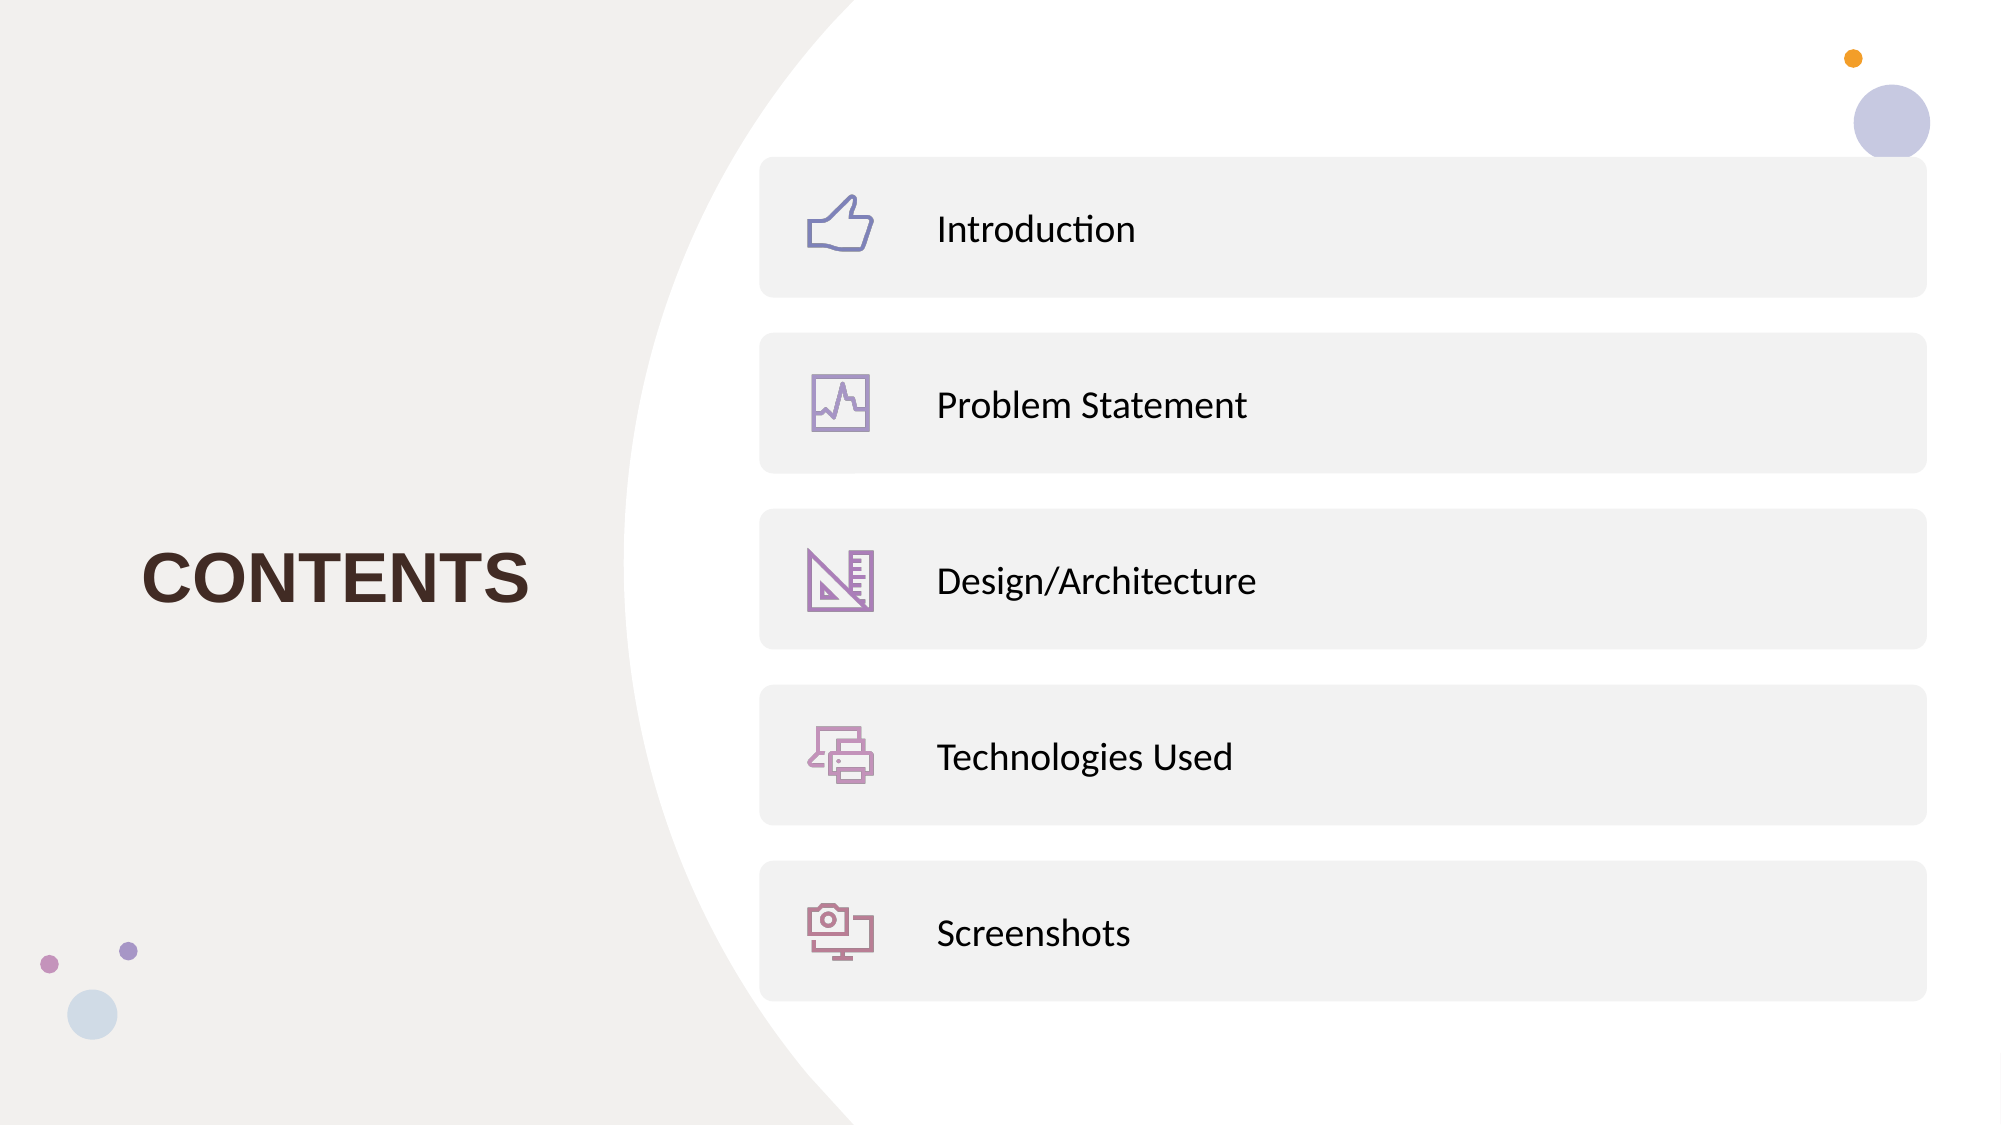

# CONTENTS
Introduction
Problem Statement
Design/Architecture
Technologies Used
Screenshots